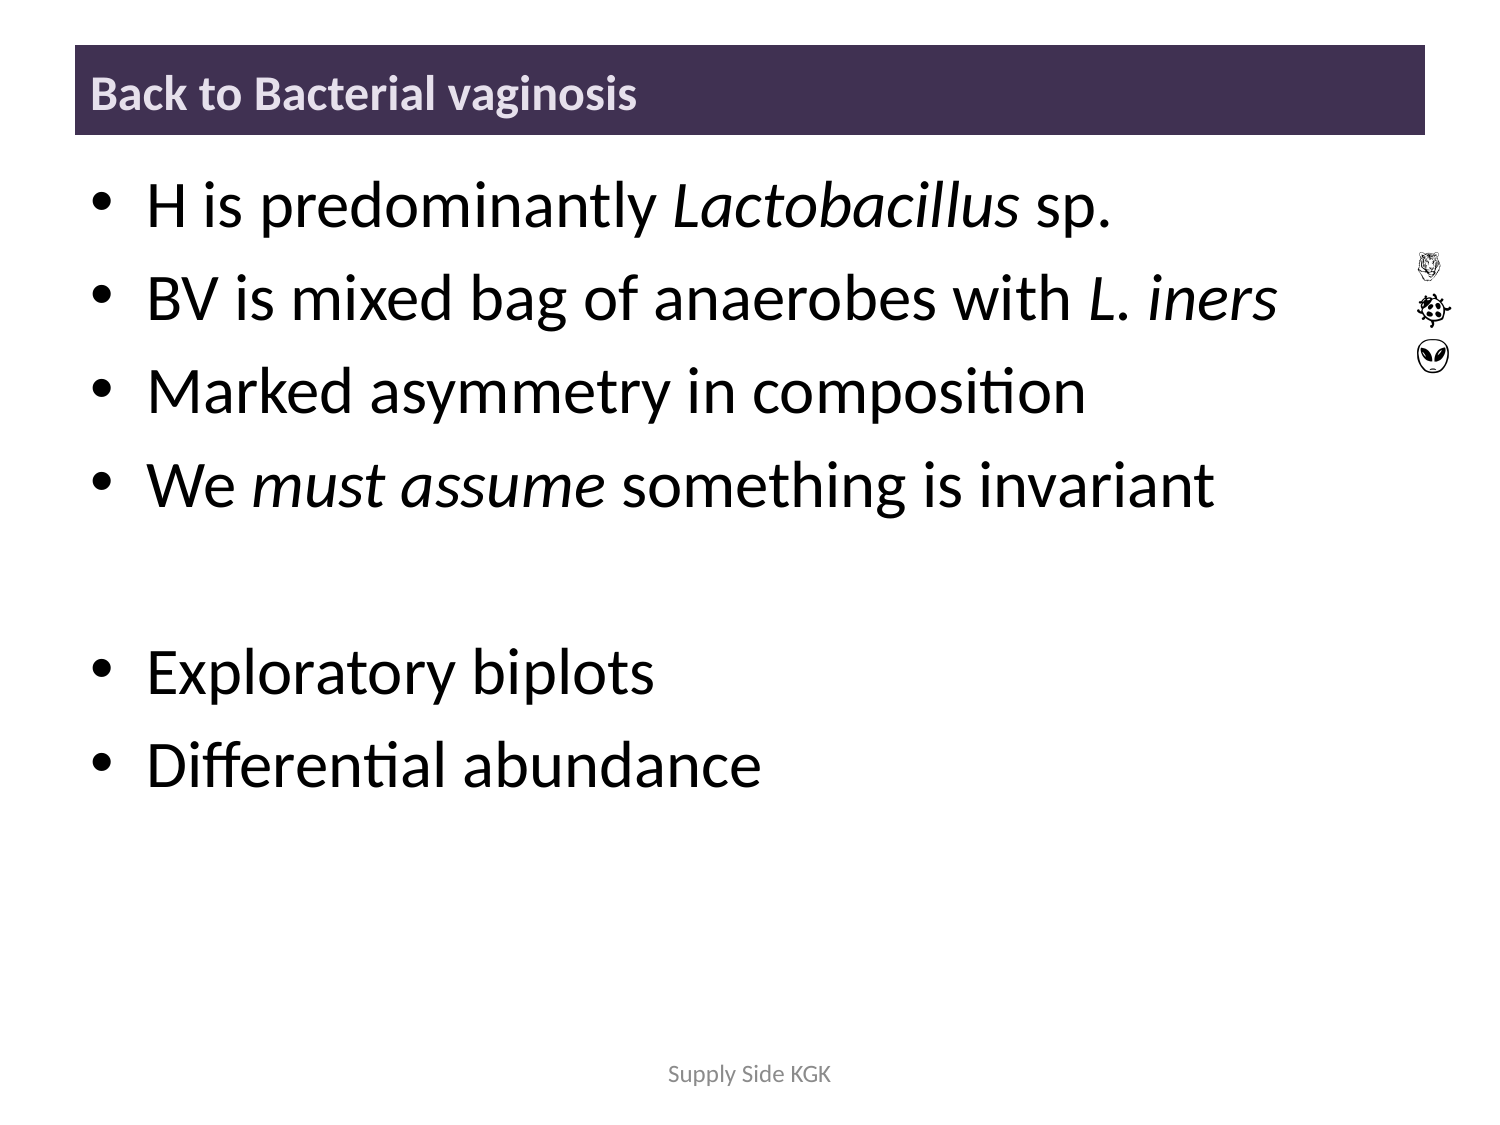

# Back to Bacterial vaginosis
H is predominantly Lactobacillus sp.
BV is mixed bag of anaerobes with L. iners
Marked asymmetry in composition
We must assume something is invariant

Exploratory biplots
Differential abundance

🐯
🐞
👽
Supply Side KGK